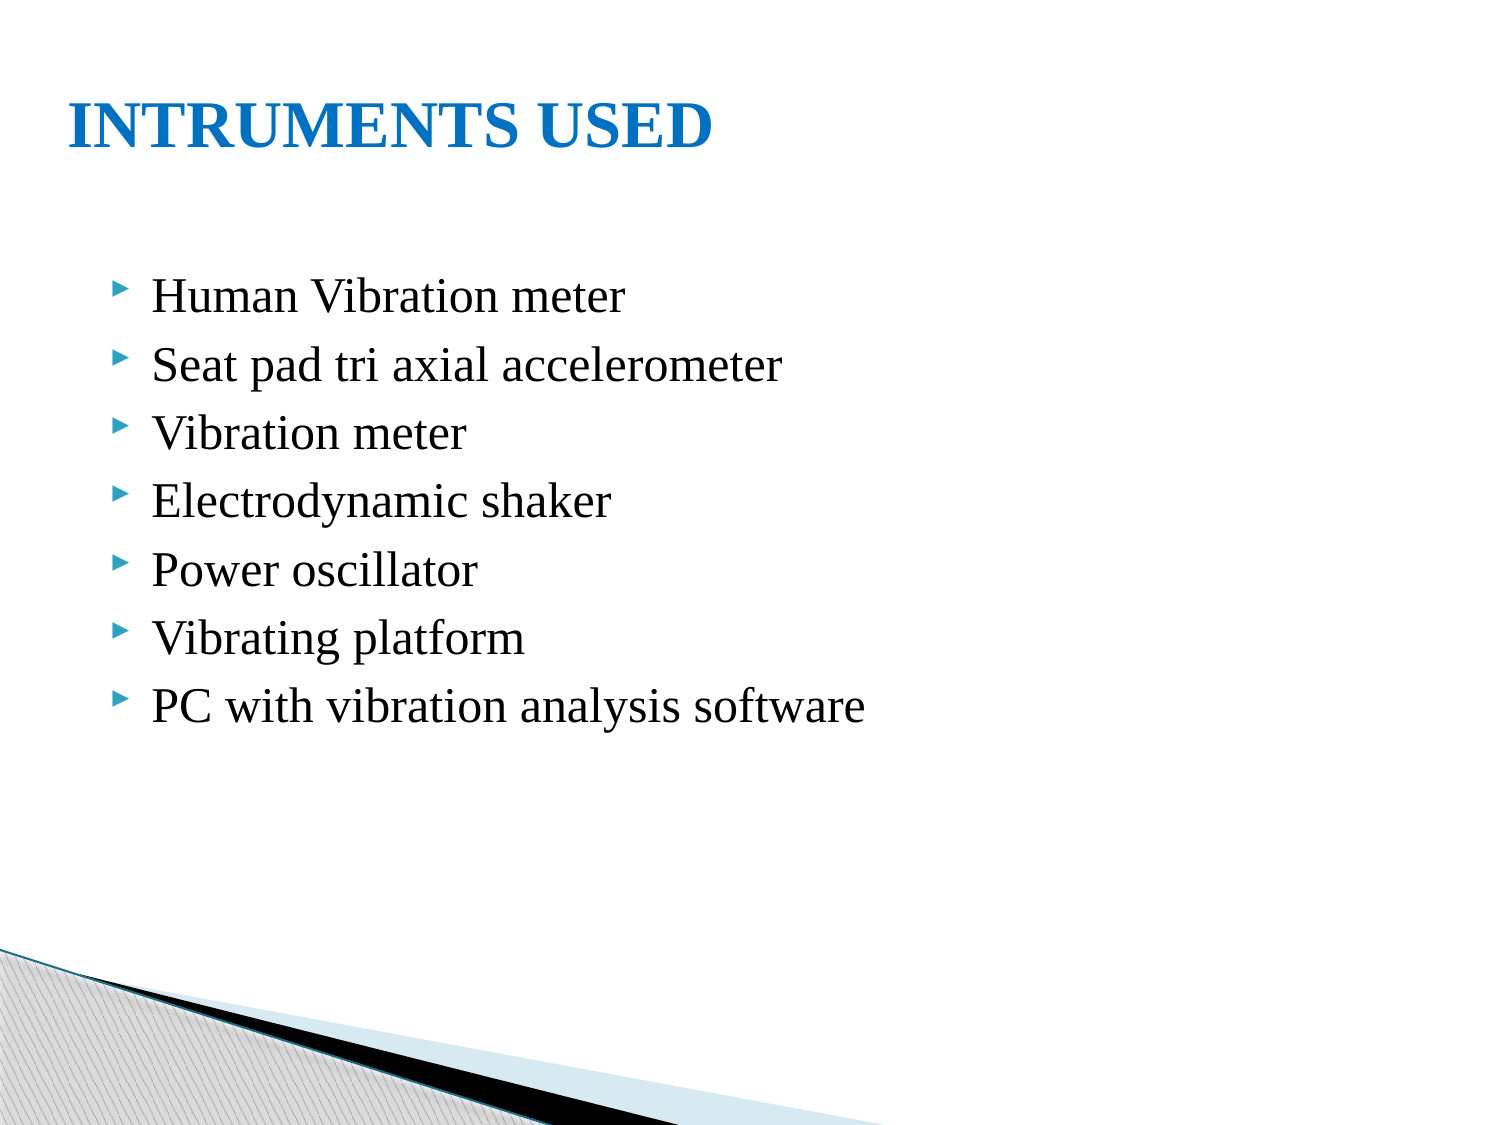

# INTRUMENTS USED
Human Vibration meter
Seat pad tri axial accelerometer
Vibration meter
Electrodynamic shaker
Power oscillator
Vibrating platform
PC with vibration analysis software